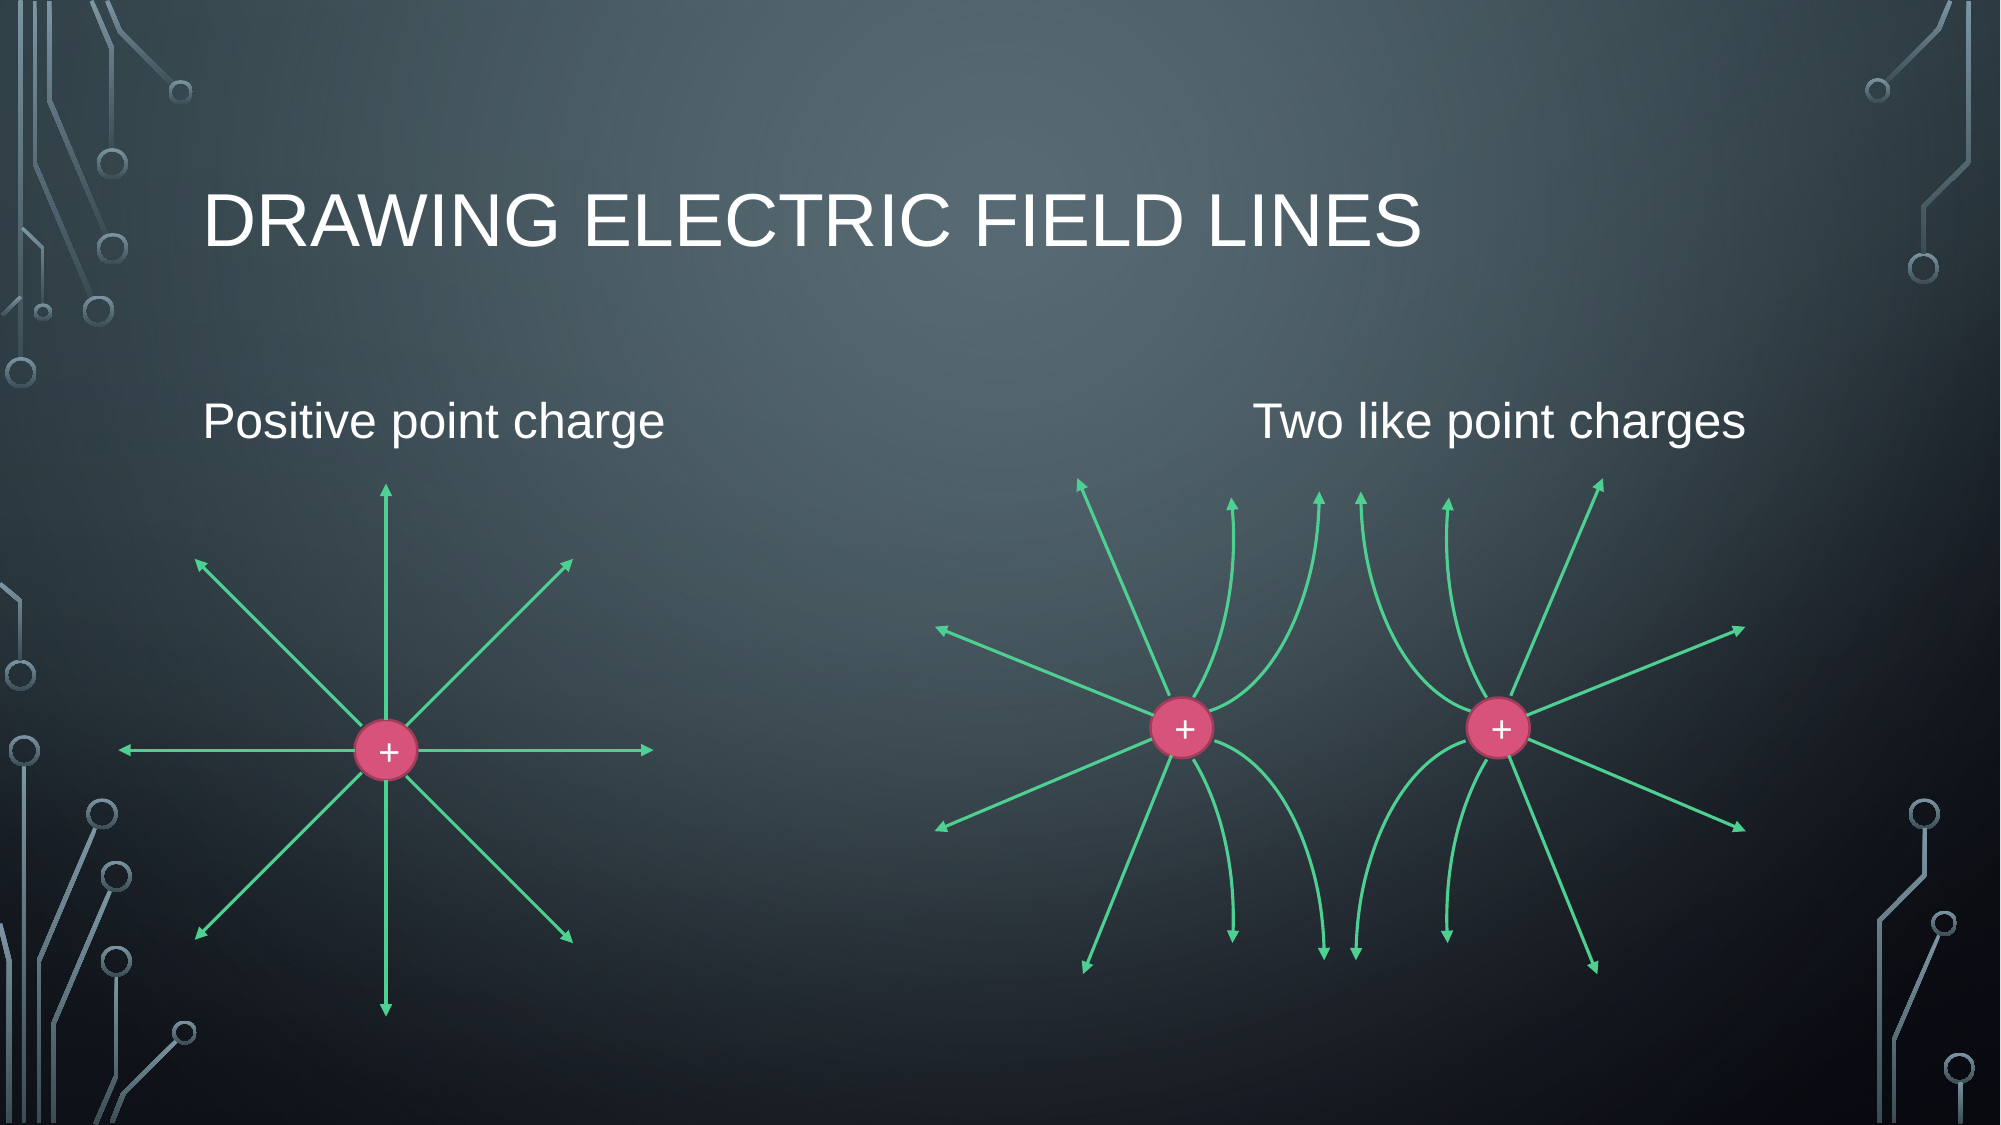

# Drawing Electric Field lines

+

+

Positive point charge				Two like point charges
+